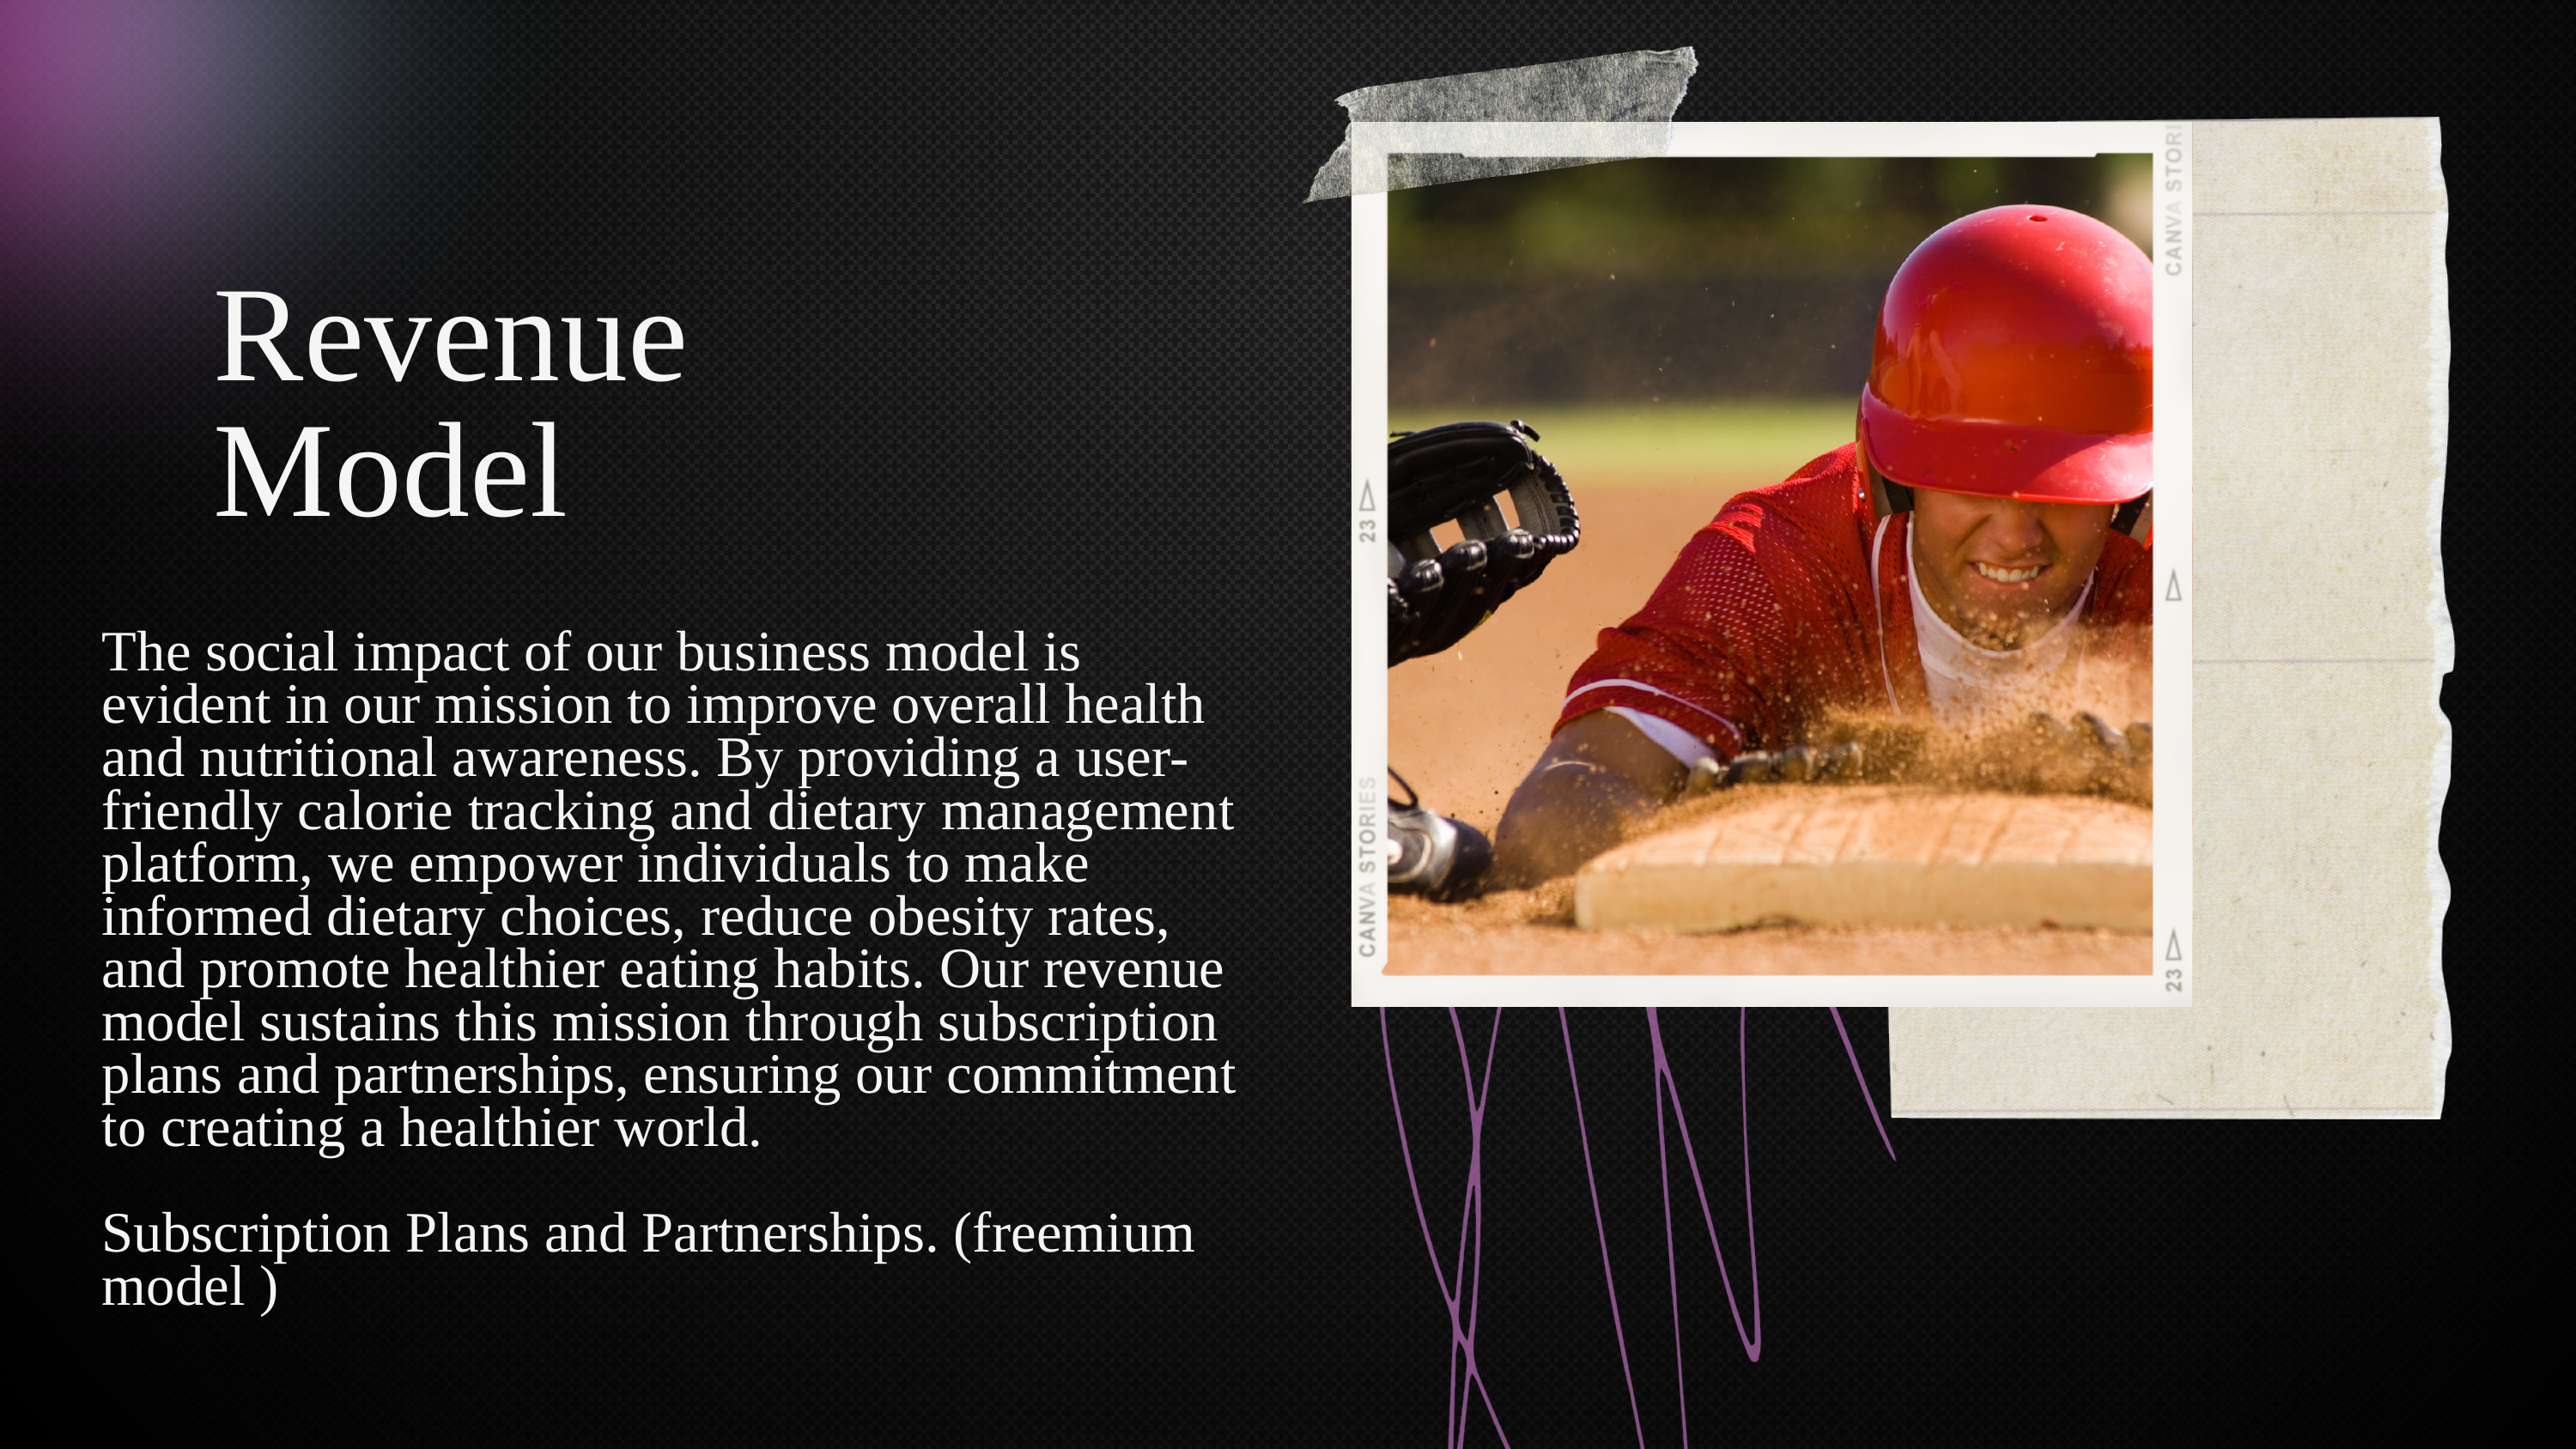

Revenue Model

The social impact of our business model is evident in our mission to improve overall health and nutritional awareness. By providing a user-friendly calorie tracking and dietary management platform, we empower individuals to make informed dietary choices, reduce obesity rates, and promote healthier eating habits. Our revenue model sustains this mission through subscription plans and partnerships, ensuring our commitment to creating a healthier world.

Subscription Plans and Partnerships. (freemium model )